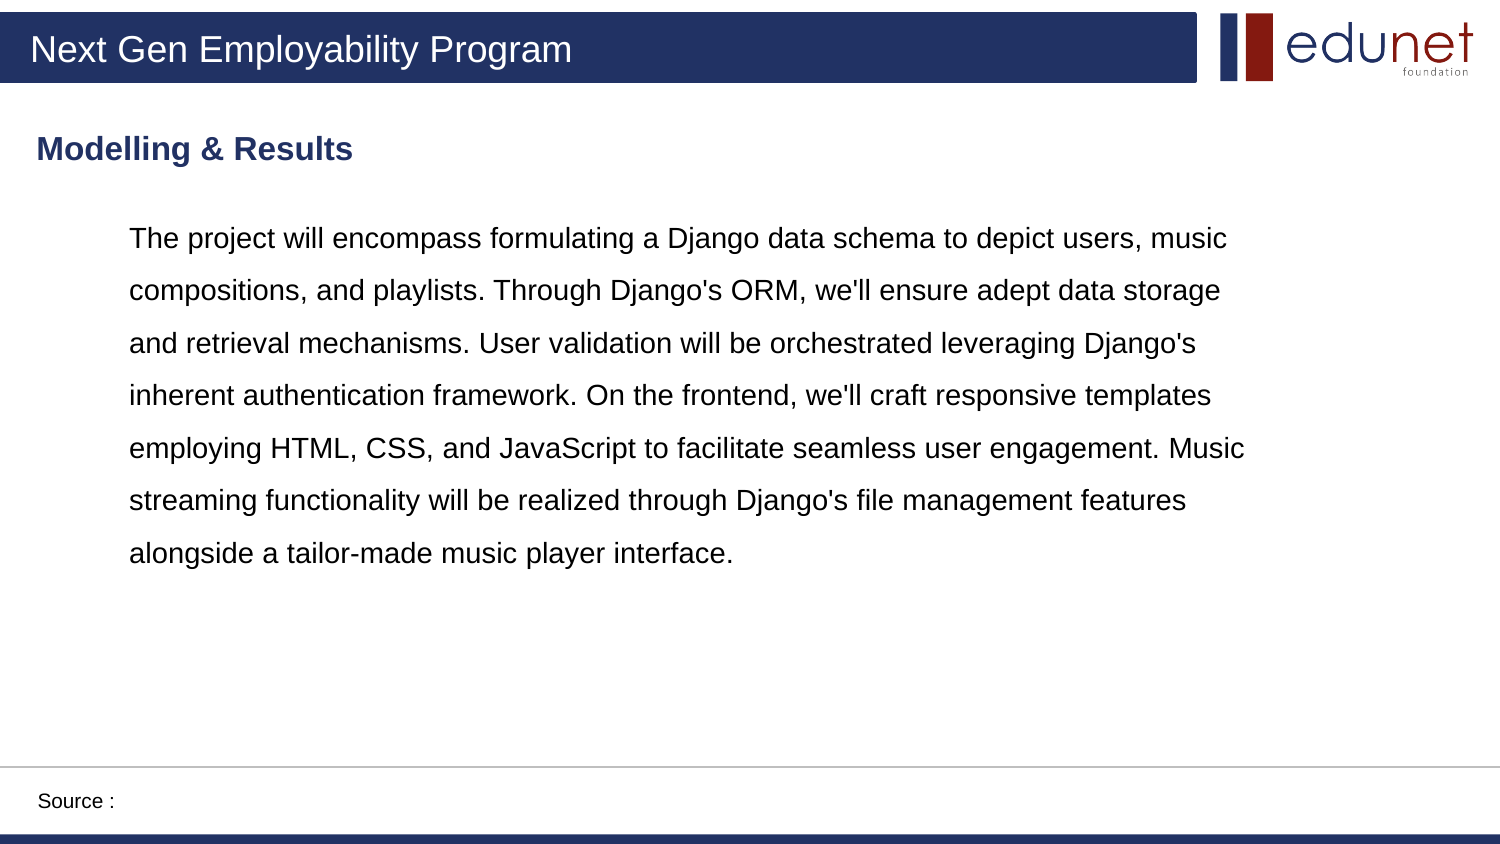

Modelling & Results
The project will encompass formulating a Django data schema to depict users, music compositions, and playlists. Through Django's ORM, we'll ensure adept data storage and retrieval mechanisms. User validation will be orchestrated leveraging Django's inherent authentication framework. On the frontend, we'll craft responsive templates employing HTML, CSS, and JavaScript to facilitate seamless user engagement. Music streaming functionality will be realized through Django's file management features alongside a tailor-made music player interface.
Source :